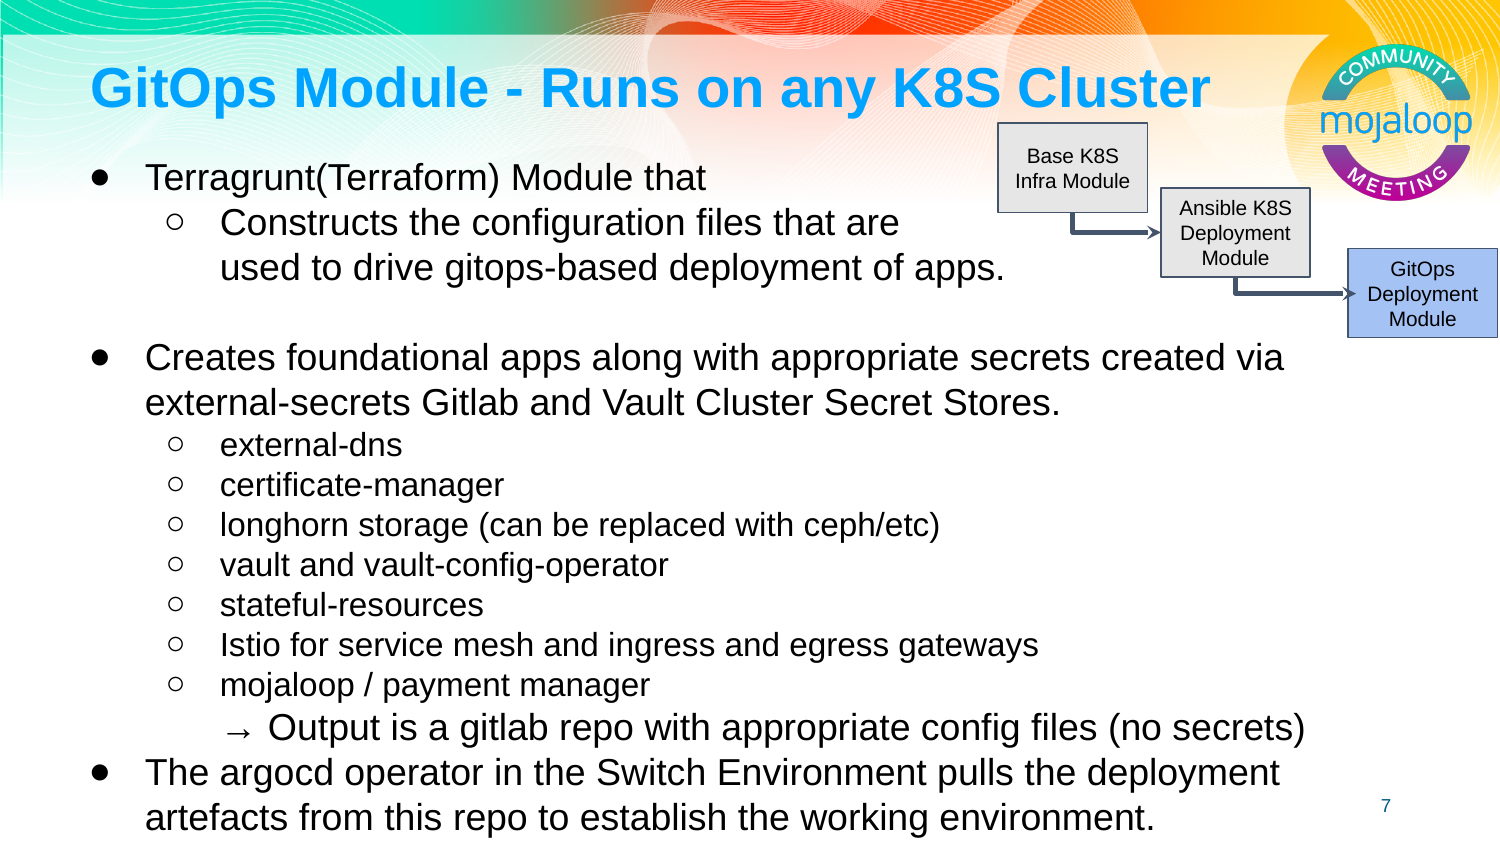

# GitOps Module - Runs on any K8S Cluster
Base K8S Infra Module
Ansible K8S Deployment Module
GitOps Deployment Module
Terragrunt(Terraform) Module that
Constructs the configuration files that are
used to drive gitops-based deployment of apps.

Creates foundational apps along with appropriate secrets created via external-secrets Gitlab and Vault Cluster Secret Stores.
external-dns
certificate-manager
longhorn storage (can be replaced with ceph/etc)
vault and vault-config-operator
stateful-resources
Istio for service mesh and ingress and egress gateways
mojaloop / payment manager
→ Output is a gitlab repo with appropriate config files (no secrets)
The argocd operator in the Switch Environment pulls the deployment artefacts from this repo to establish the working environment.

7